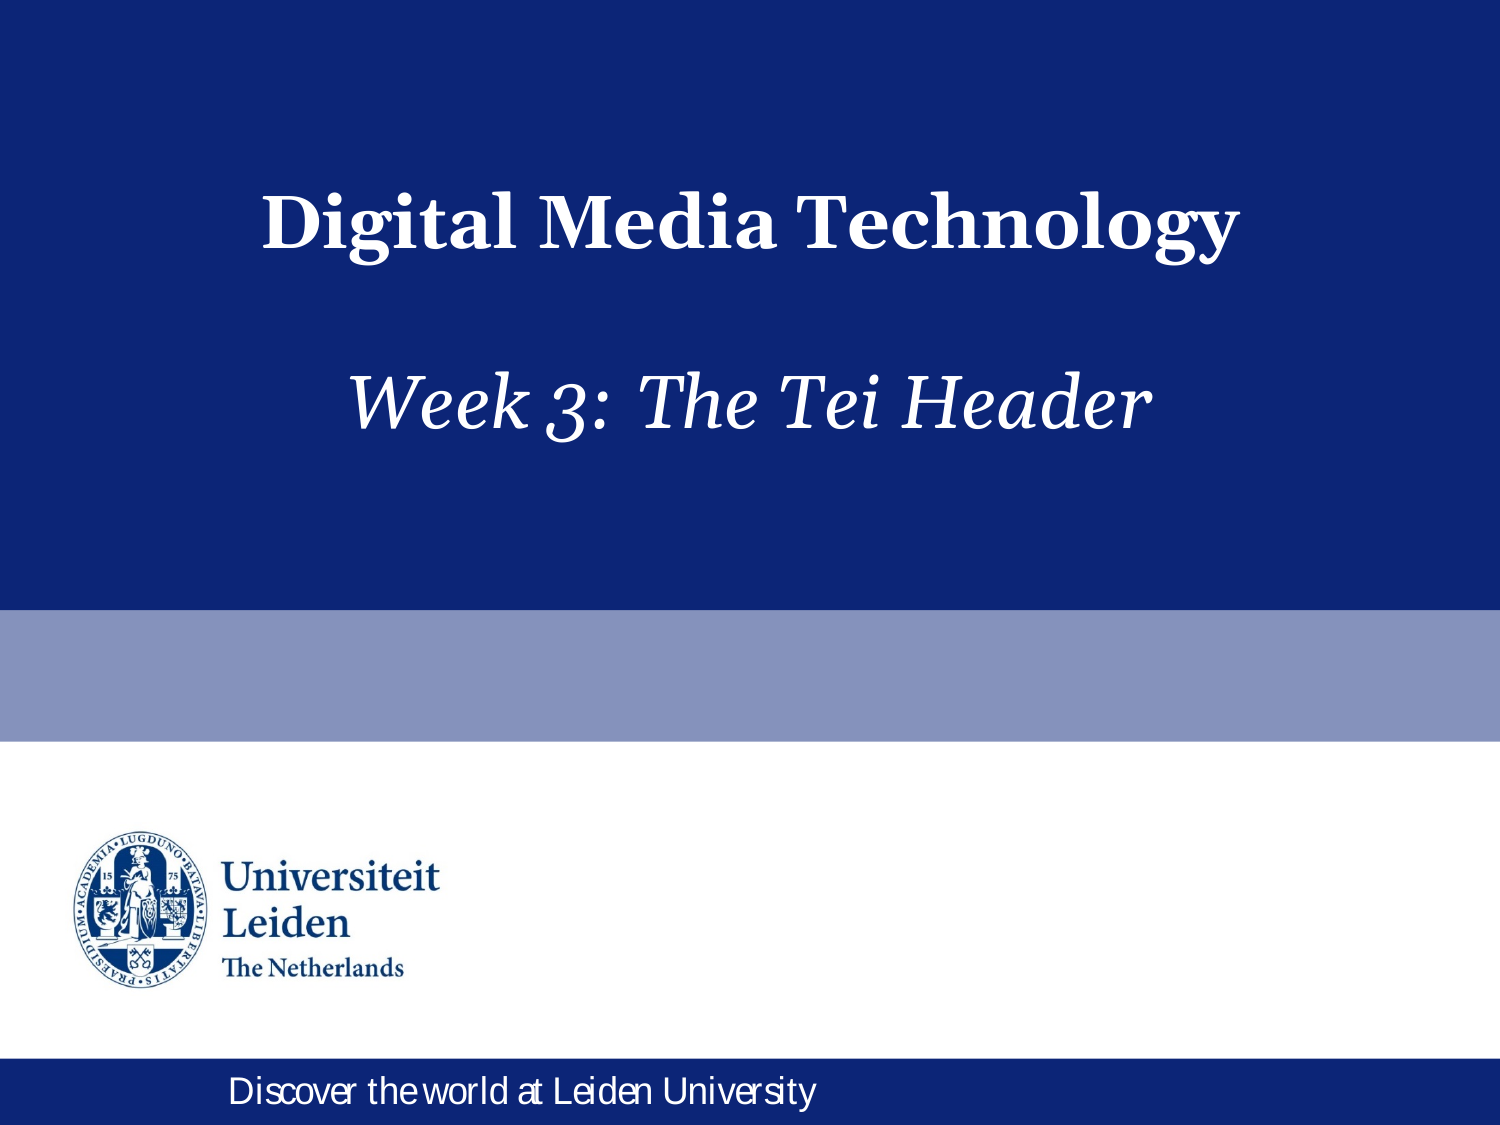

# Digital Media Technology Week 3: The Tei Header